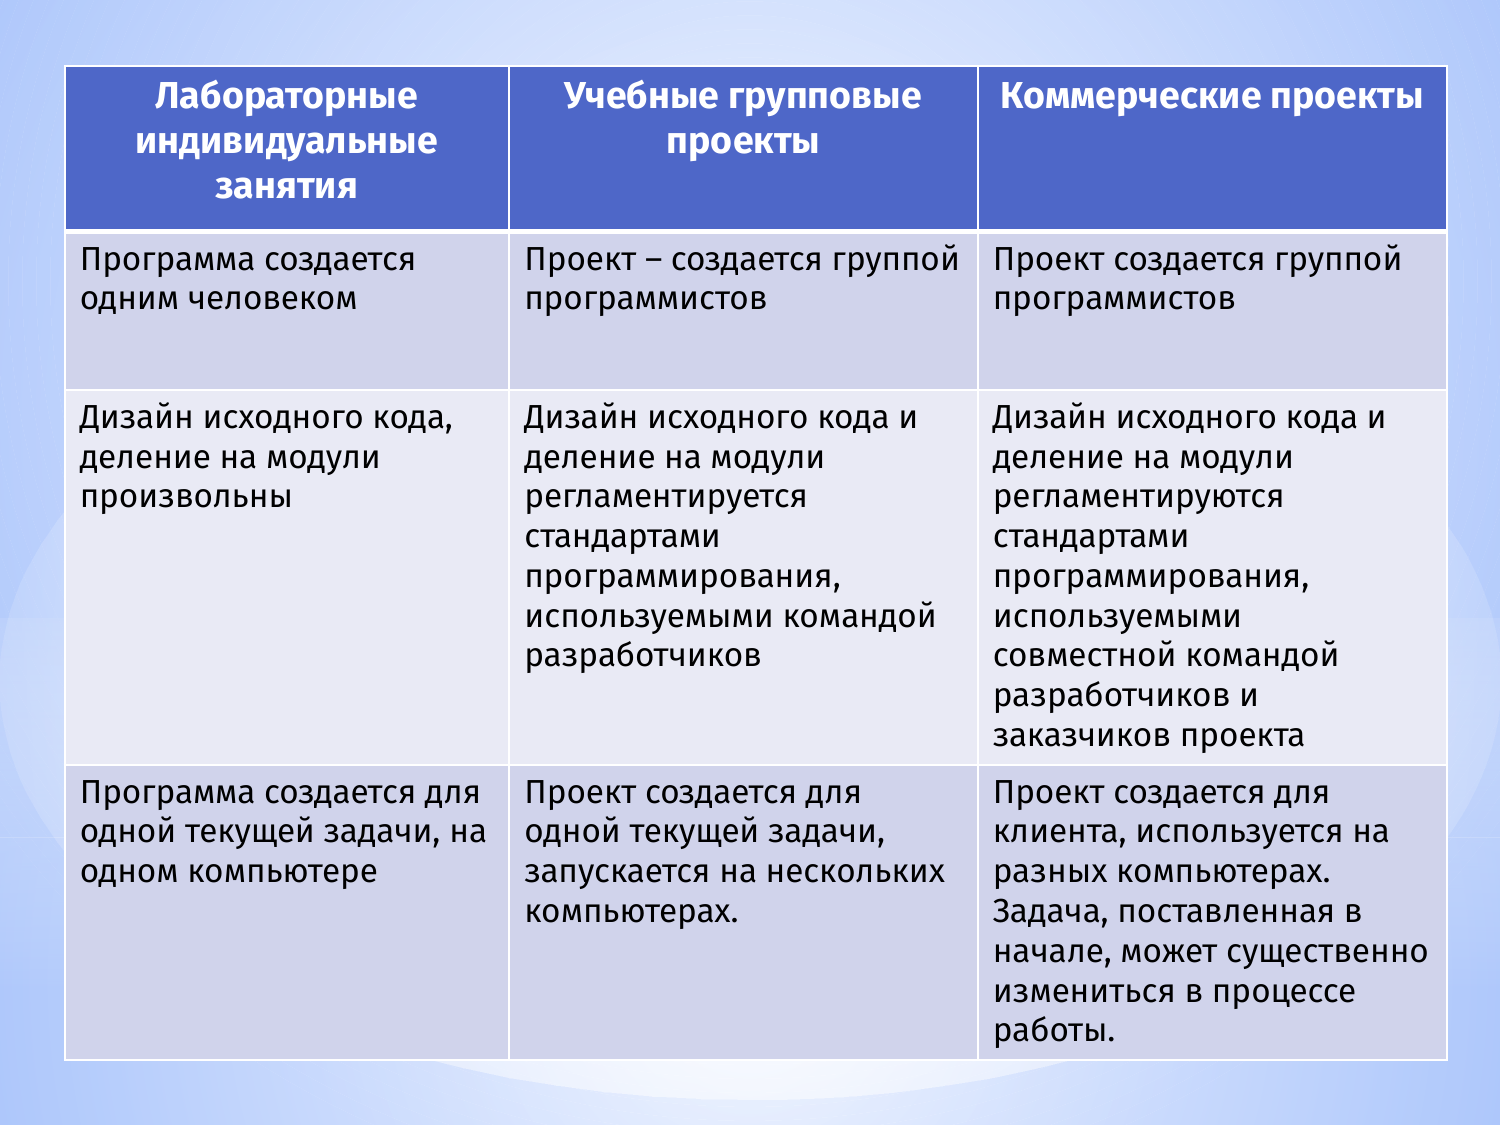

| Лабораторные индивидуальные занятия | Учебные групповые проекты | Коммерческие проекты |
| --- | --- | --- |
| Программа создается одним человеком | Проект – создается группой программистов | Проект создается группой программистов |
| Дизайн исходного кода, деление на модули произвольны | Дизайн исходного кода и деление на модули регламентируется стандартами программирования, используемыми командой разработчиков | Дизайн исходного кода и деление на модули регламентируются стандартами программирования, используемыми совместной командой разработчиков и заказчиков проекта |
| Программа создается для одной текущей задачи, на одном компьютере | Проект создается для одной текущей задачи, запускается на нескольких компьютерах. | Проект создается для клиента, используется на разных компьютерах. Задача, поставленная в начале, может существенно измениться в процессе работы. |